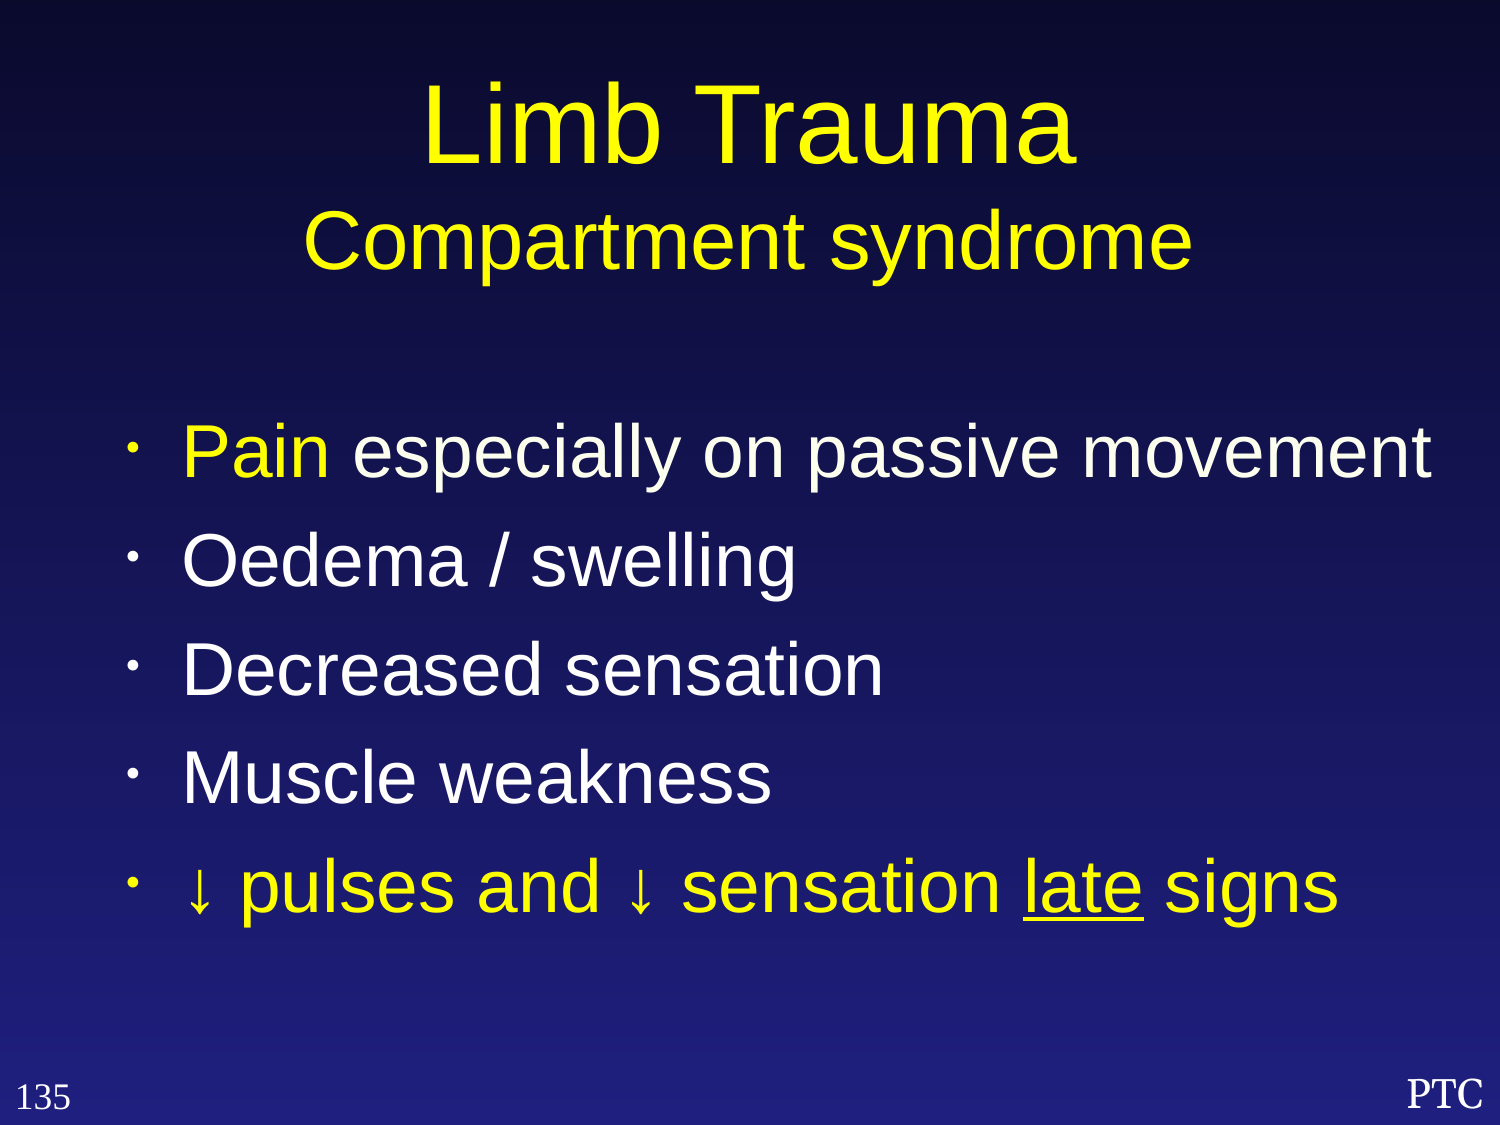

Limb Trauma
Compartment syndrome
Pain especially on passive movement
Oedema / swelling
Decreased sensation
Muscle weakness
↓ pulses and ↓ sensation late signs
135